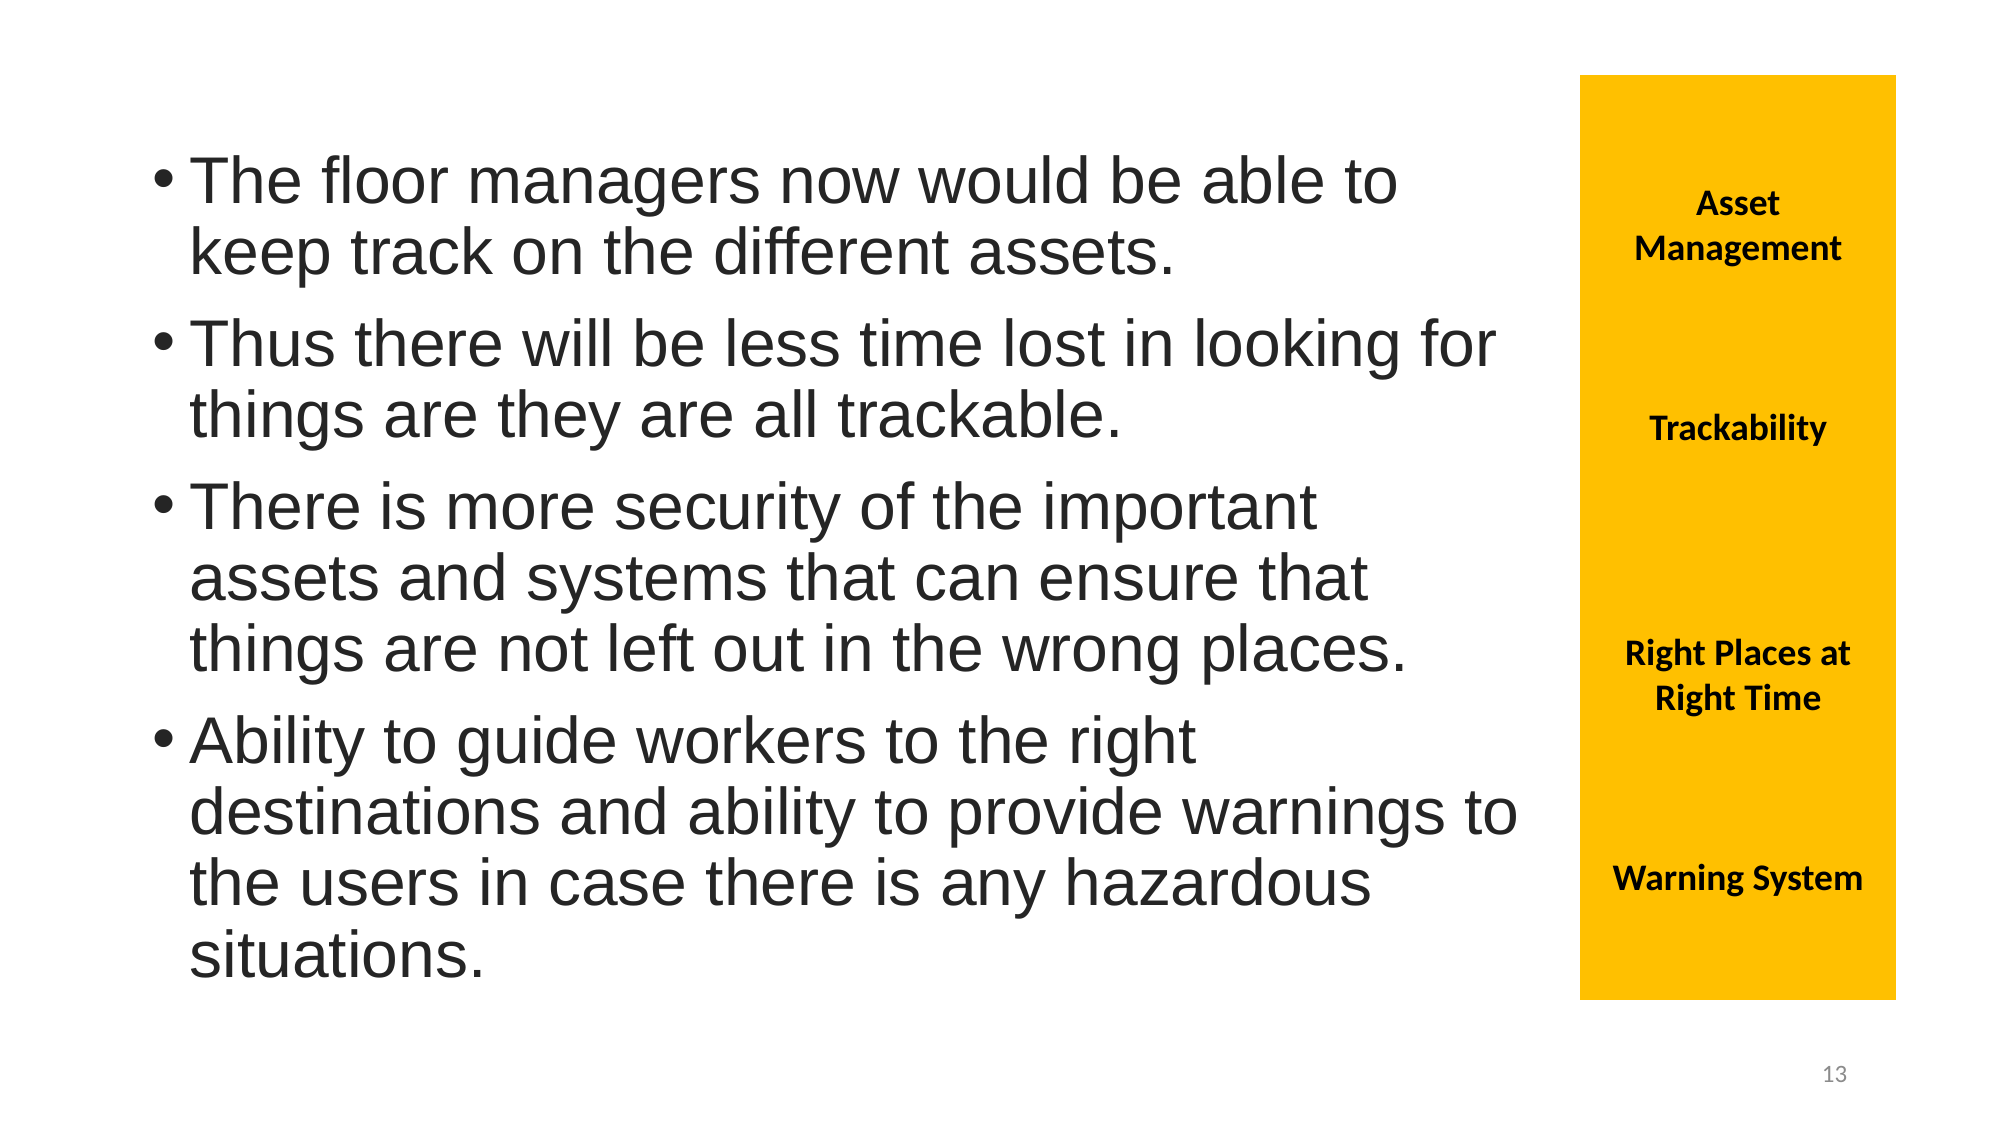

Asset Management

Trackability

Right Places at Right Time

Warning System
The floor managers now would be able to keep track on the different assets.
Thus there will be less time lost in looking for things are they are all trackable.
There is more security of the important assets and systems that can ensure that things are not left out in the wrong places.
Ability to guide workers to the right destinations and ability to provide warnings to the users in case there is any hazardous situations.
13